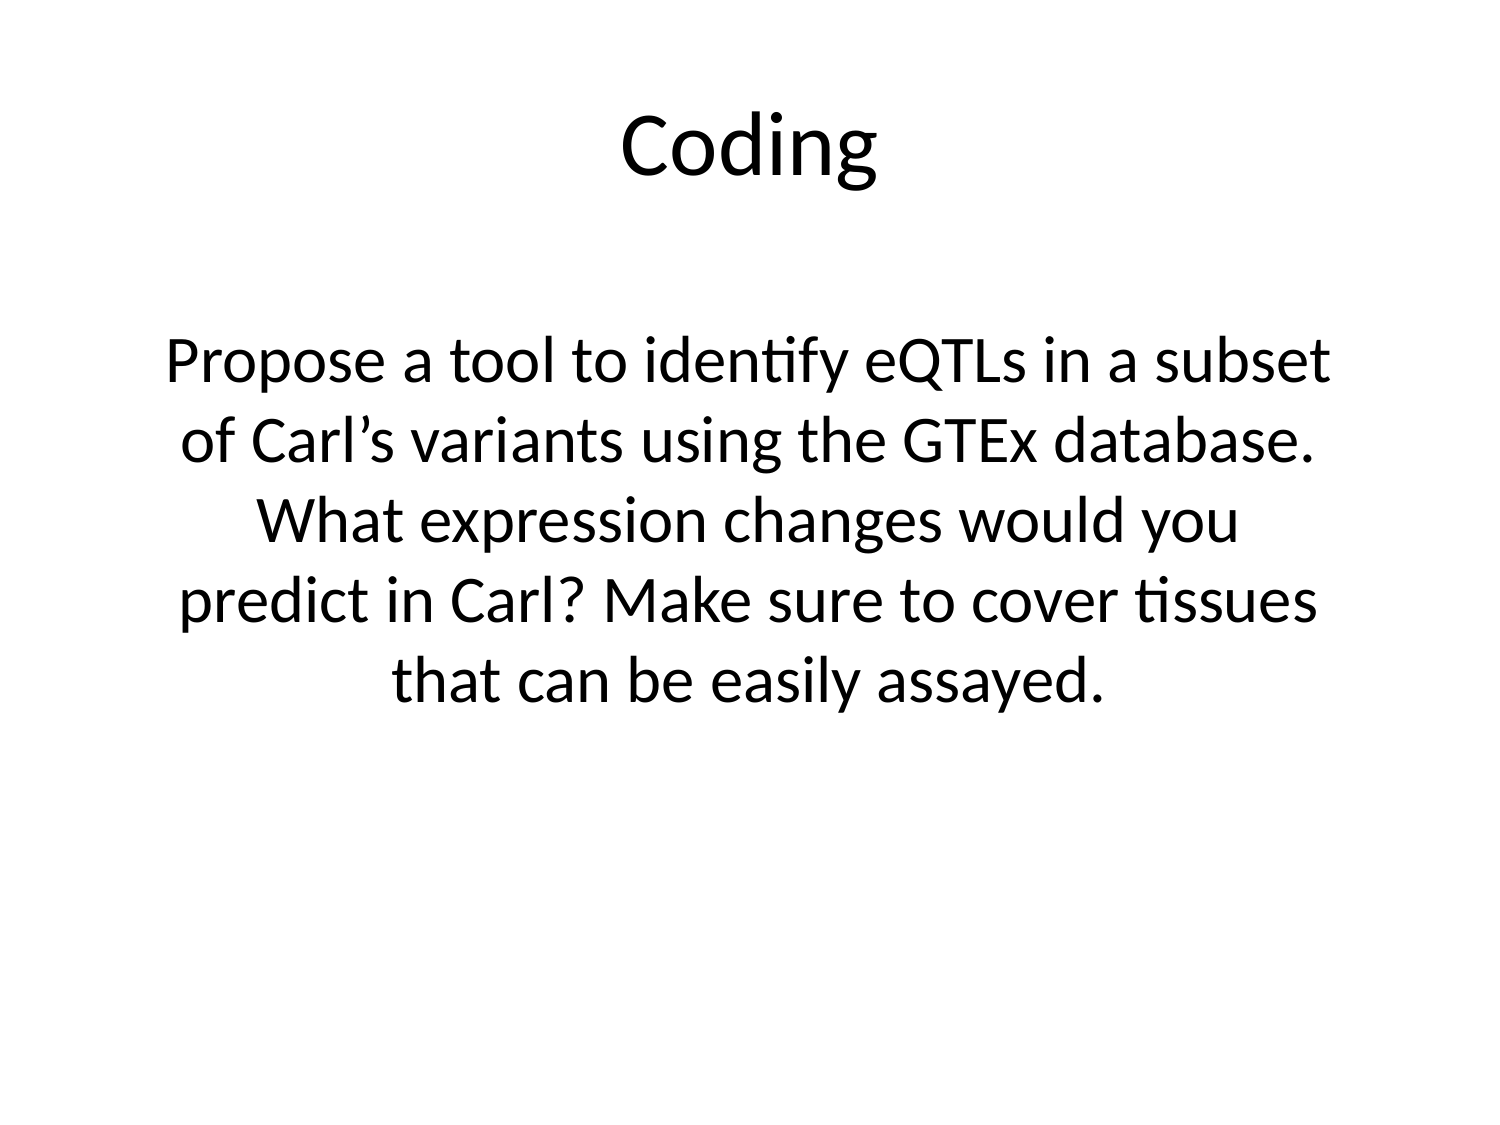

Propose a tool to identify eQTLs in a subset of Carl’s variants using the GTEx database. What expression changes would you predict in Carl? Make sure to cover tissues that can be easily assayed.

# Coding